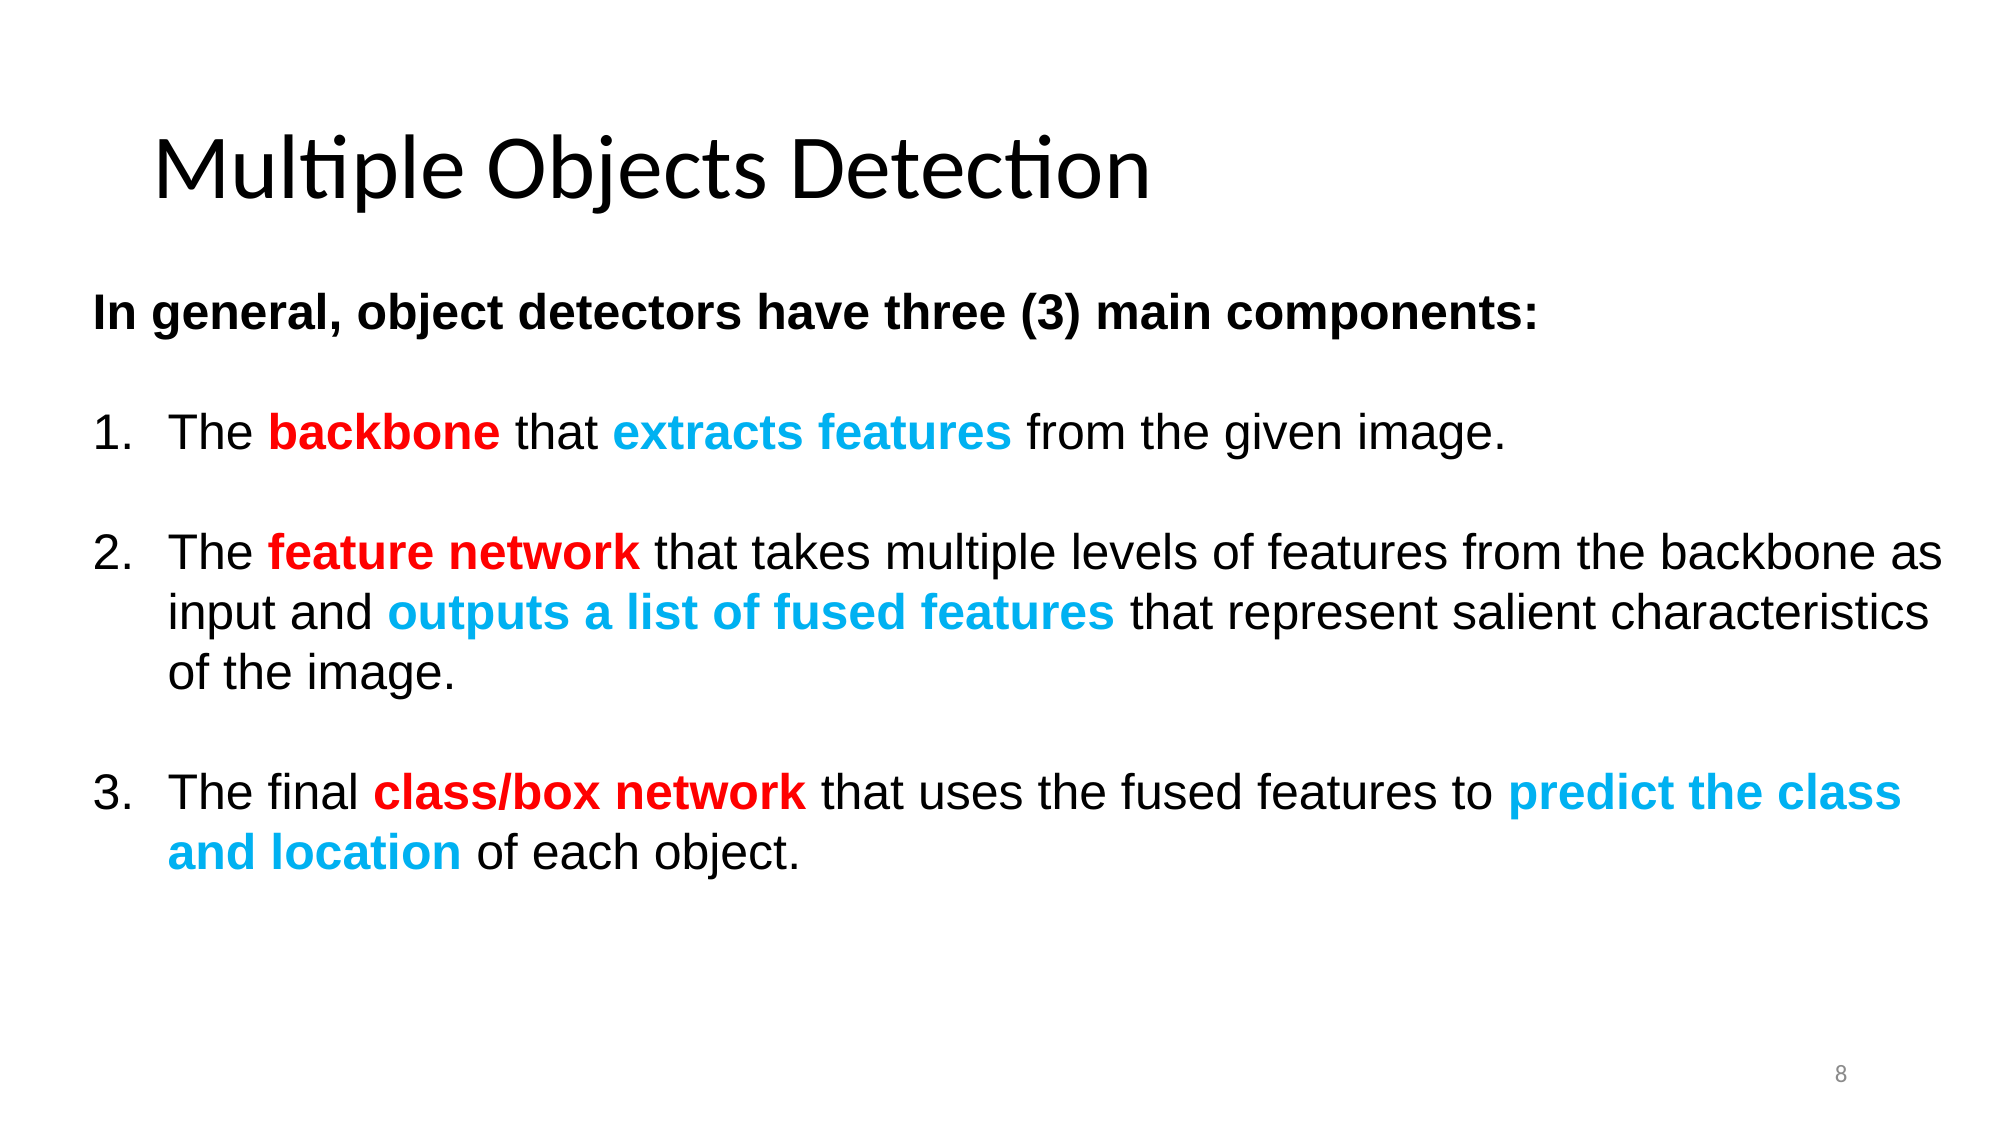

# Multiple Objects Detection
In general, object detectors have three (3) main components:

The backbone that extracts features from the given image.

The feature network that takes multiple levels of features from the backbone as input and outputs a list of fused features that represent salient characteristics of the image.

The final class/box network that uses the fused features to predict the class and location of each object.
8